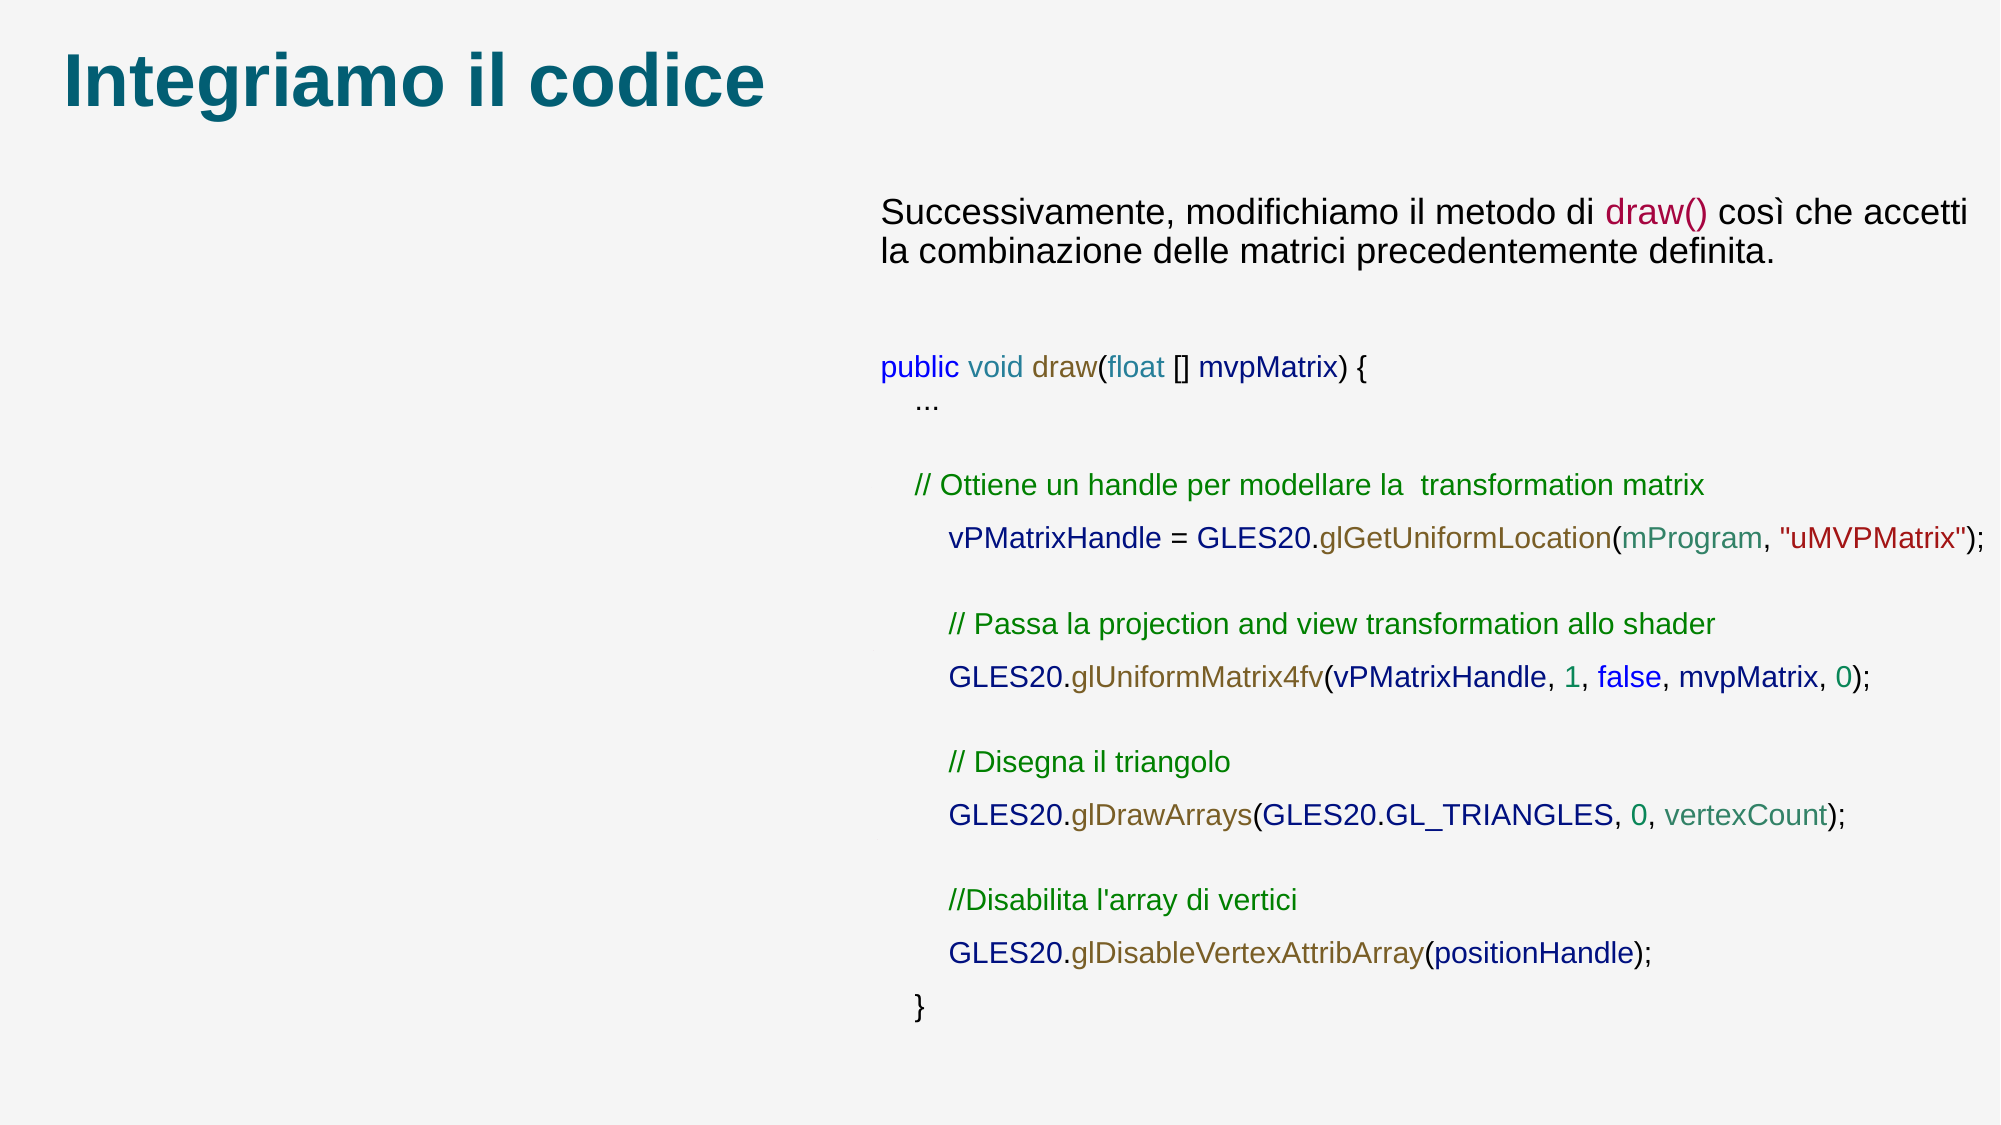

# Integriamo il codice

Successivamente, modifichiamo il metodo di draw() così che accetti la combinazione delle matrici precedentemente definita.

public void draw(float [] mvpMatrix) {
    ...
    // Ottiene un handle per modellare la  transformation matrix
        vPMatrixHandle = GLES20.glGetUniformLocation(mProgram, "uMVPMatrix");
        // Passa la projection and view transformation allo shader
        GLES20.glUniformMatrix4fv(vPMatrixHandle, 1, false, mvpMatrix, 0);
        // Disegna il triangolo
        GLES20.glDrawArrays(GLES20.GL_TRIANGLES, 0, vertexCount);
        //Disabilita l'array di vertici
        GLES20.glDisableVertexAttribArray(positionHandle);
    }